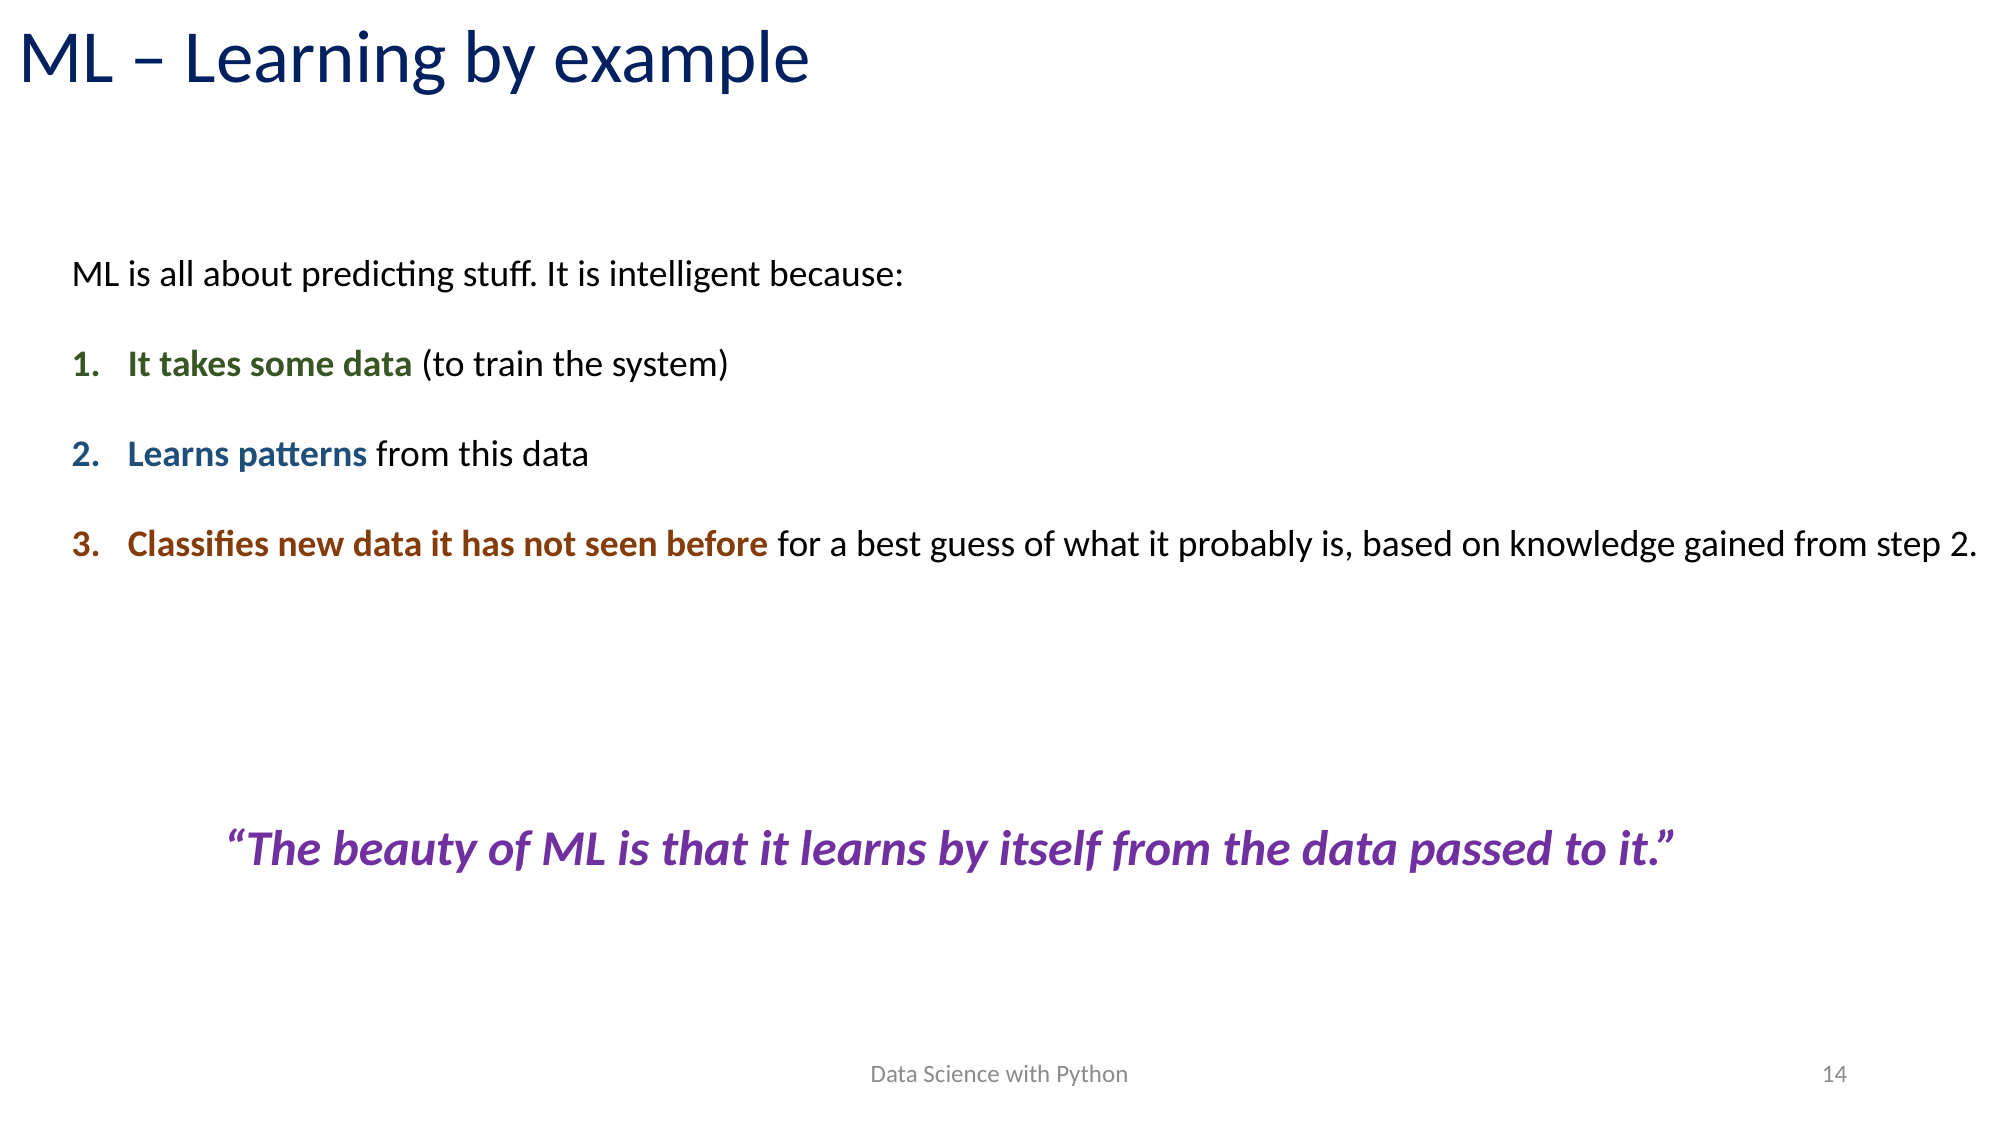

ML – Learning by example
ML is all about predicting stuff. It is intelligent because:

It takes some data (to train the system)

Learns patterns from this data

Classifies new data it has not seen before for a best guess of what it probably is, based on knowledge gained from step 2.
“The beauty of ML is that it learns by itself from the data passed to it.”
Data Science with Python
14